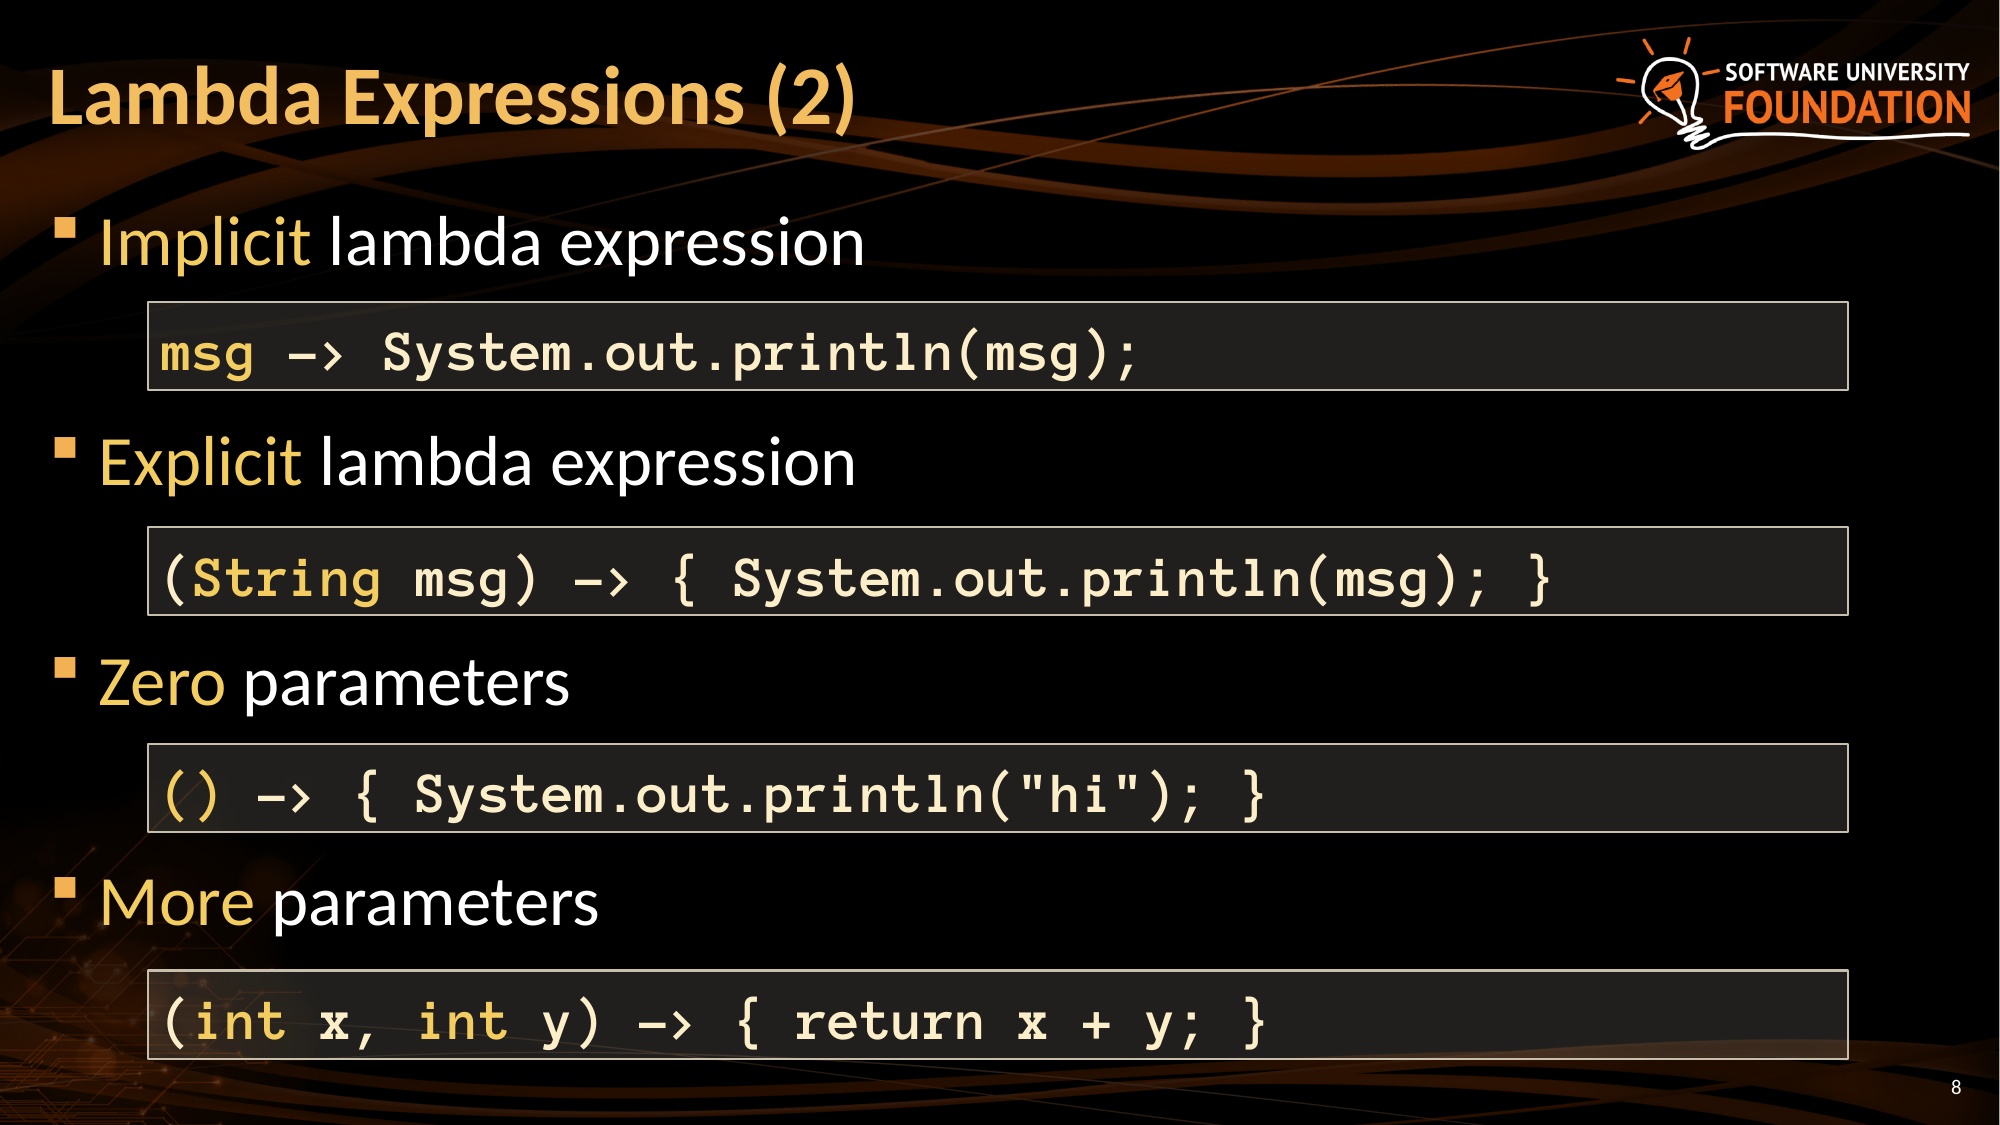

# Lambda Expressions (2)
Implicit lambda expression

Explicit lambda expression

Zero parameters

More parameters
msg -> System.out.println(msg);
(String msg) -> { System.out.println(msg); }
() -> { System.out.println("hi"); }
(int x, int y) -> { return x + y; }
8